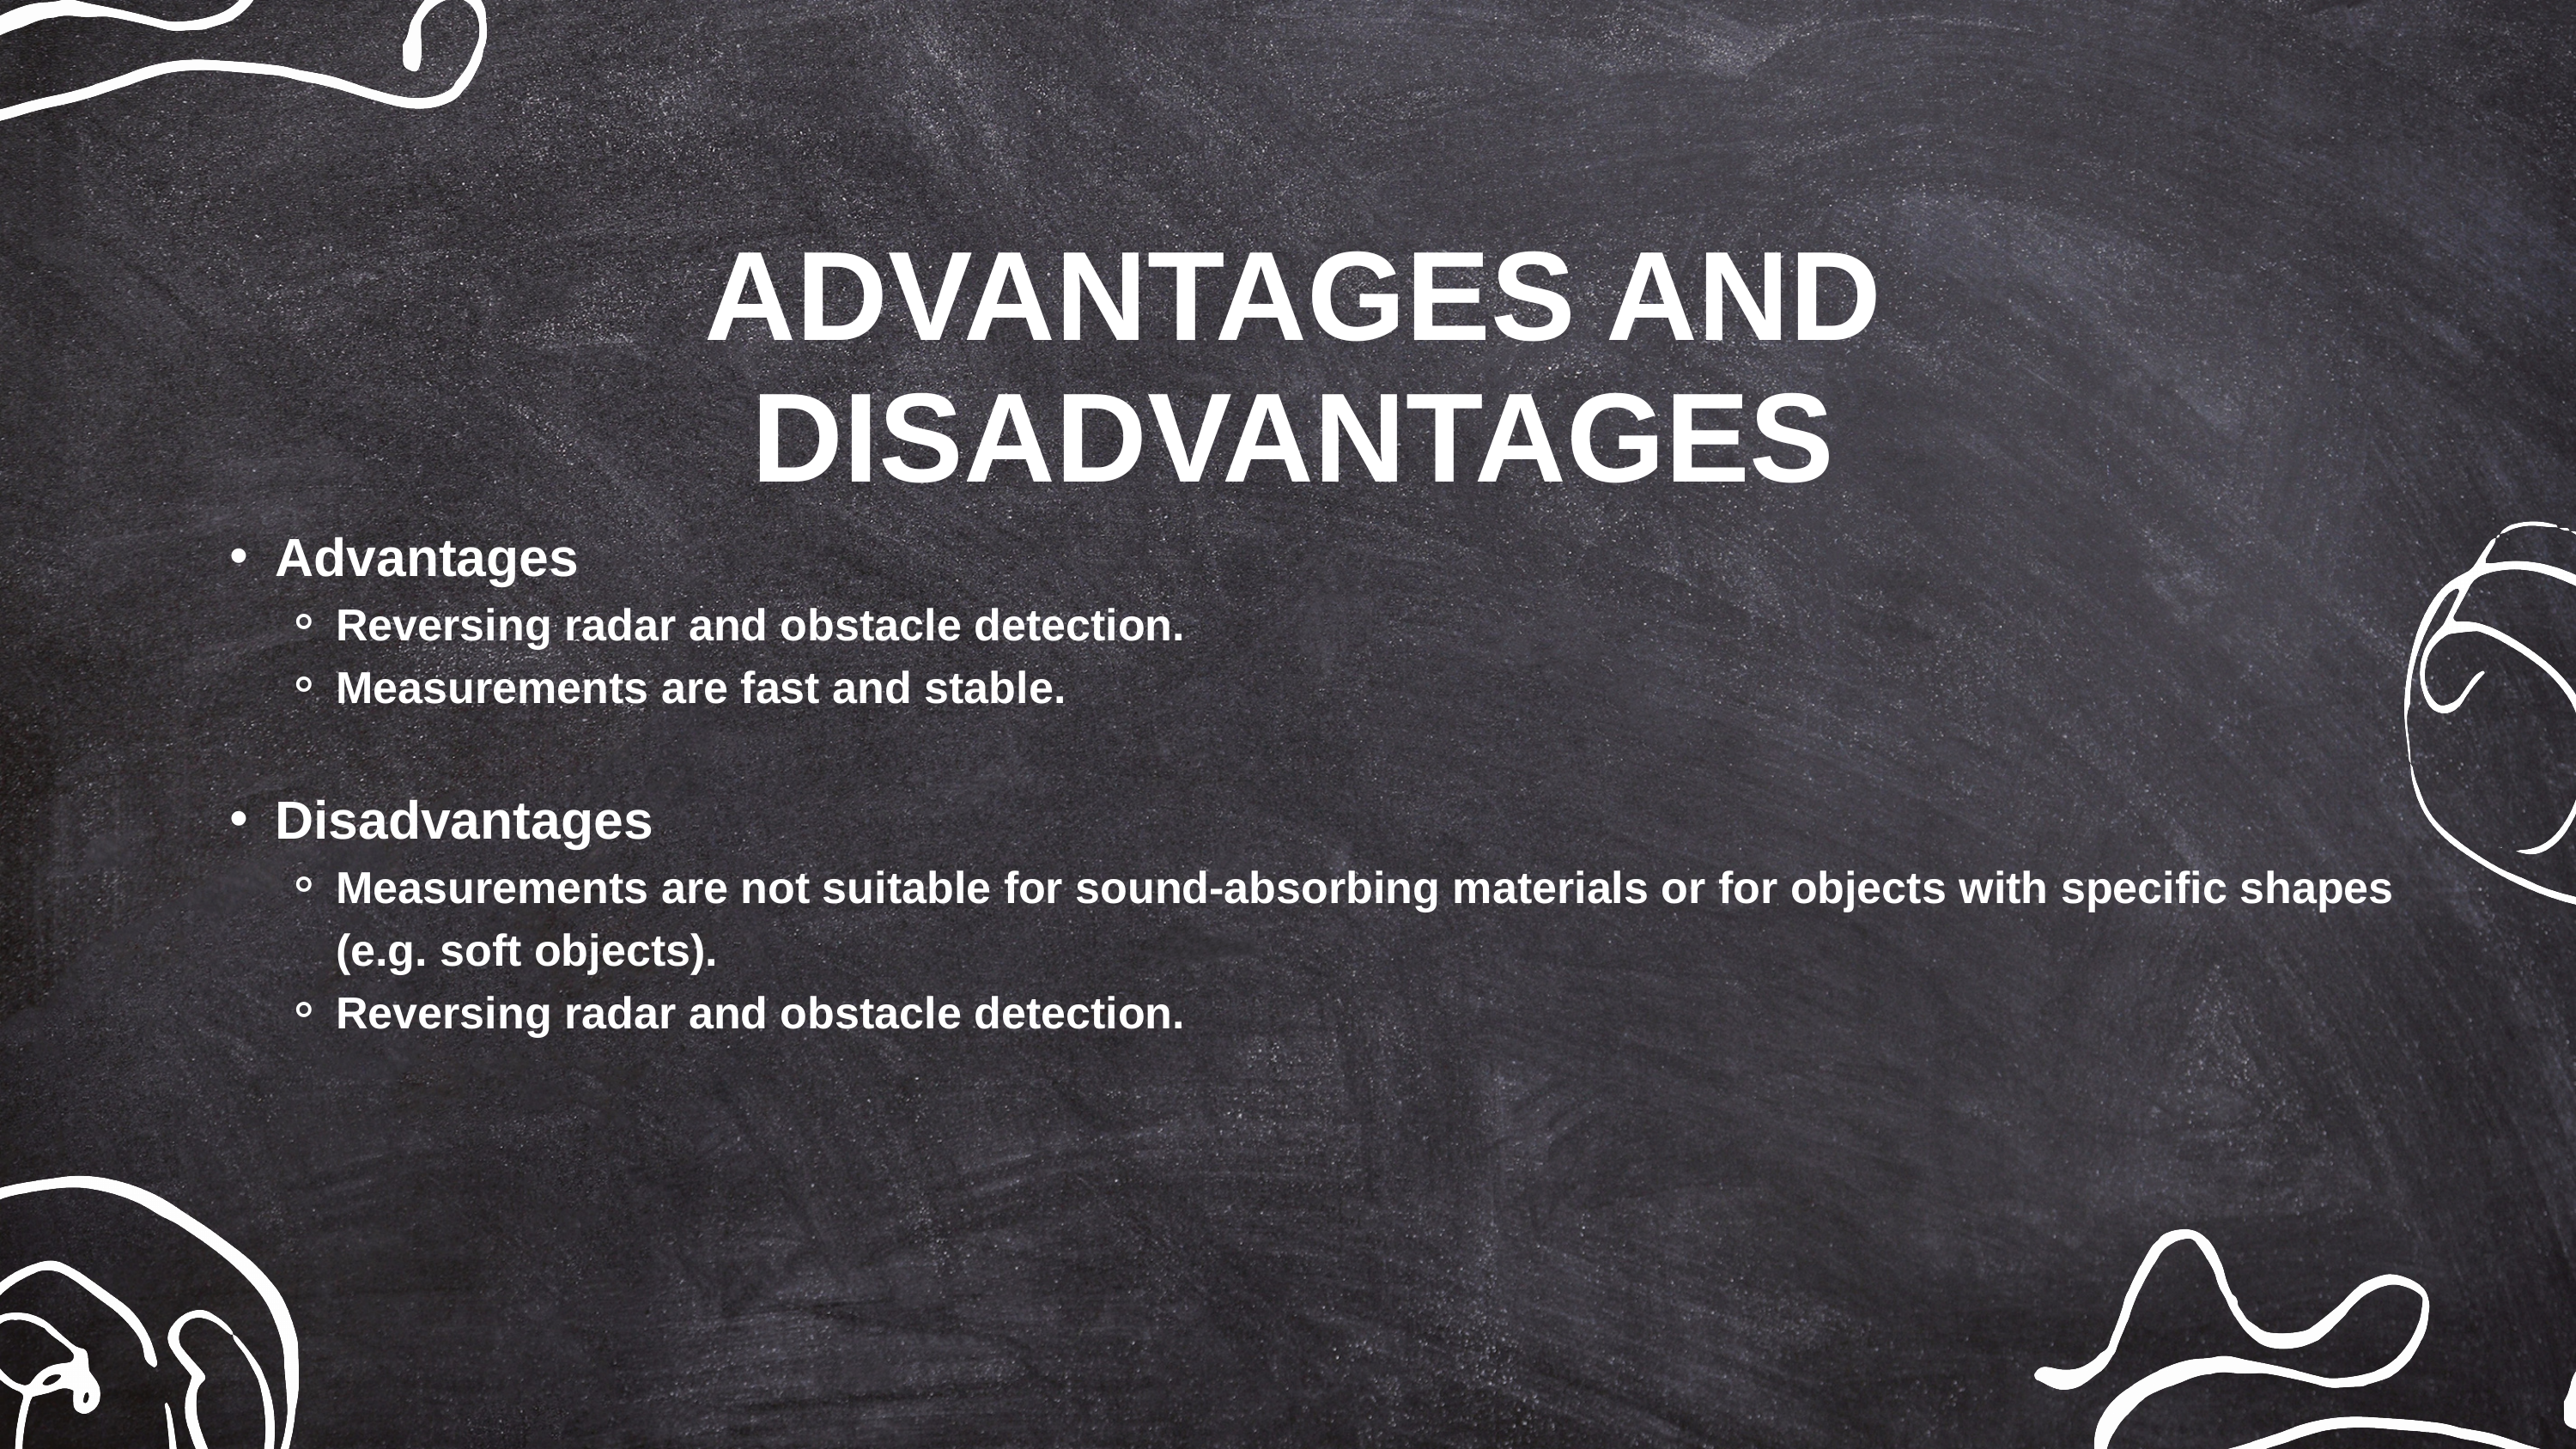

ADVANTAGES AND DISADVANTAGES
Advantages
Reversing radar and obstacle detection.
Measurements are fast and stable.

Disadvantages
Measurements are not suitable for sound-absorbing materials or for objects with specific shapes (e.g. soft objects).
Reversing radar and obstacle detection.